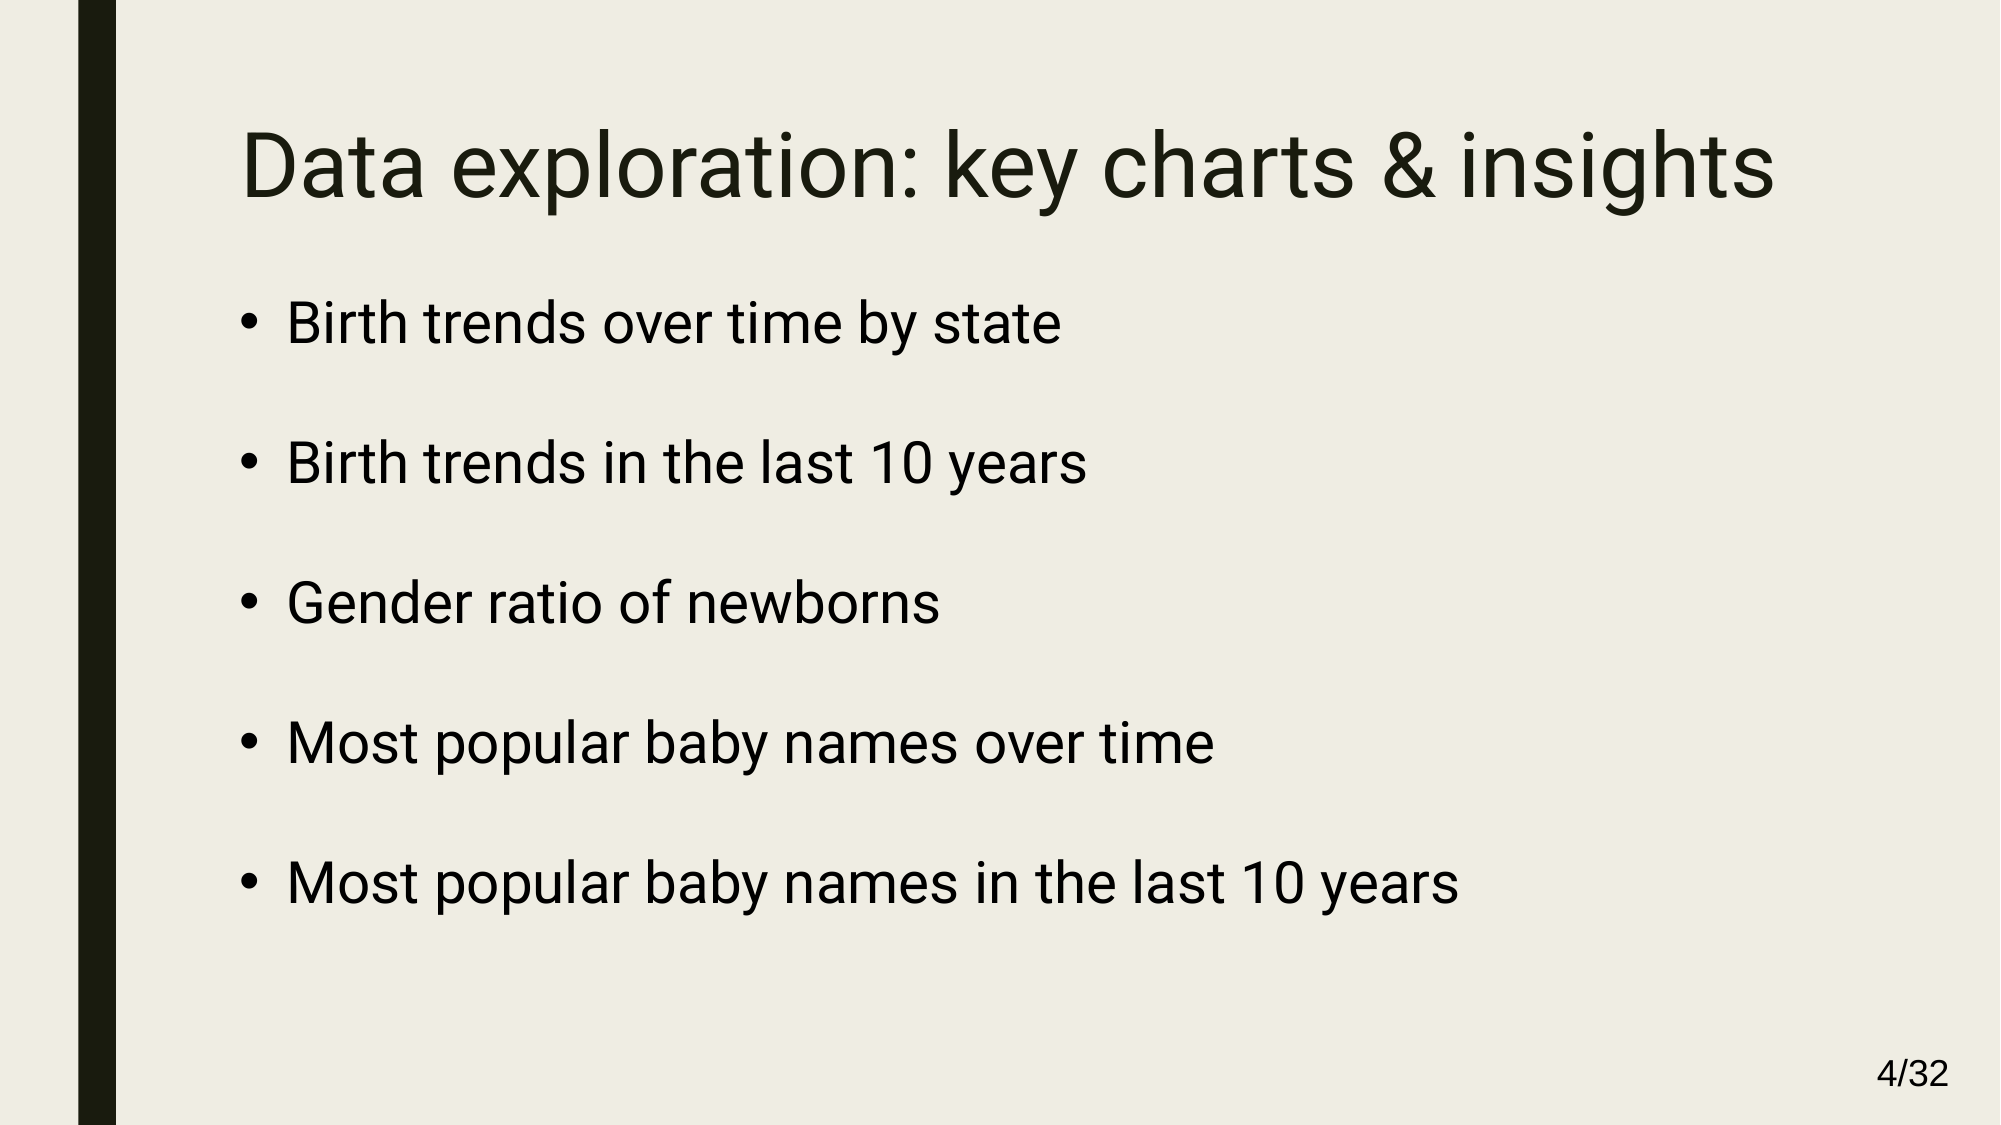

# Data exploration: key charts & insights
Birth trends over time by state

Birth trends in the last 10 years

Gender ratio of newborns
Most popular baby names over time

Most popular baby names in the last 10 years

4/32